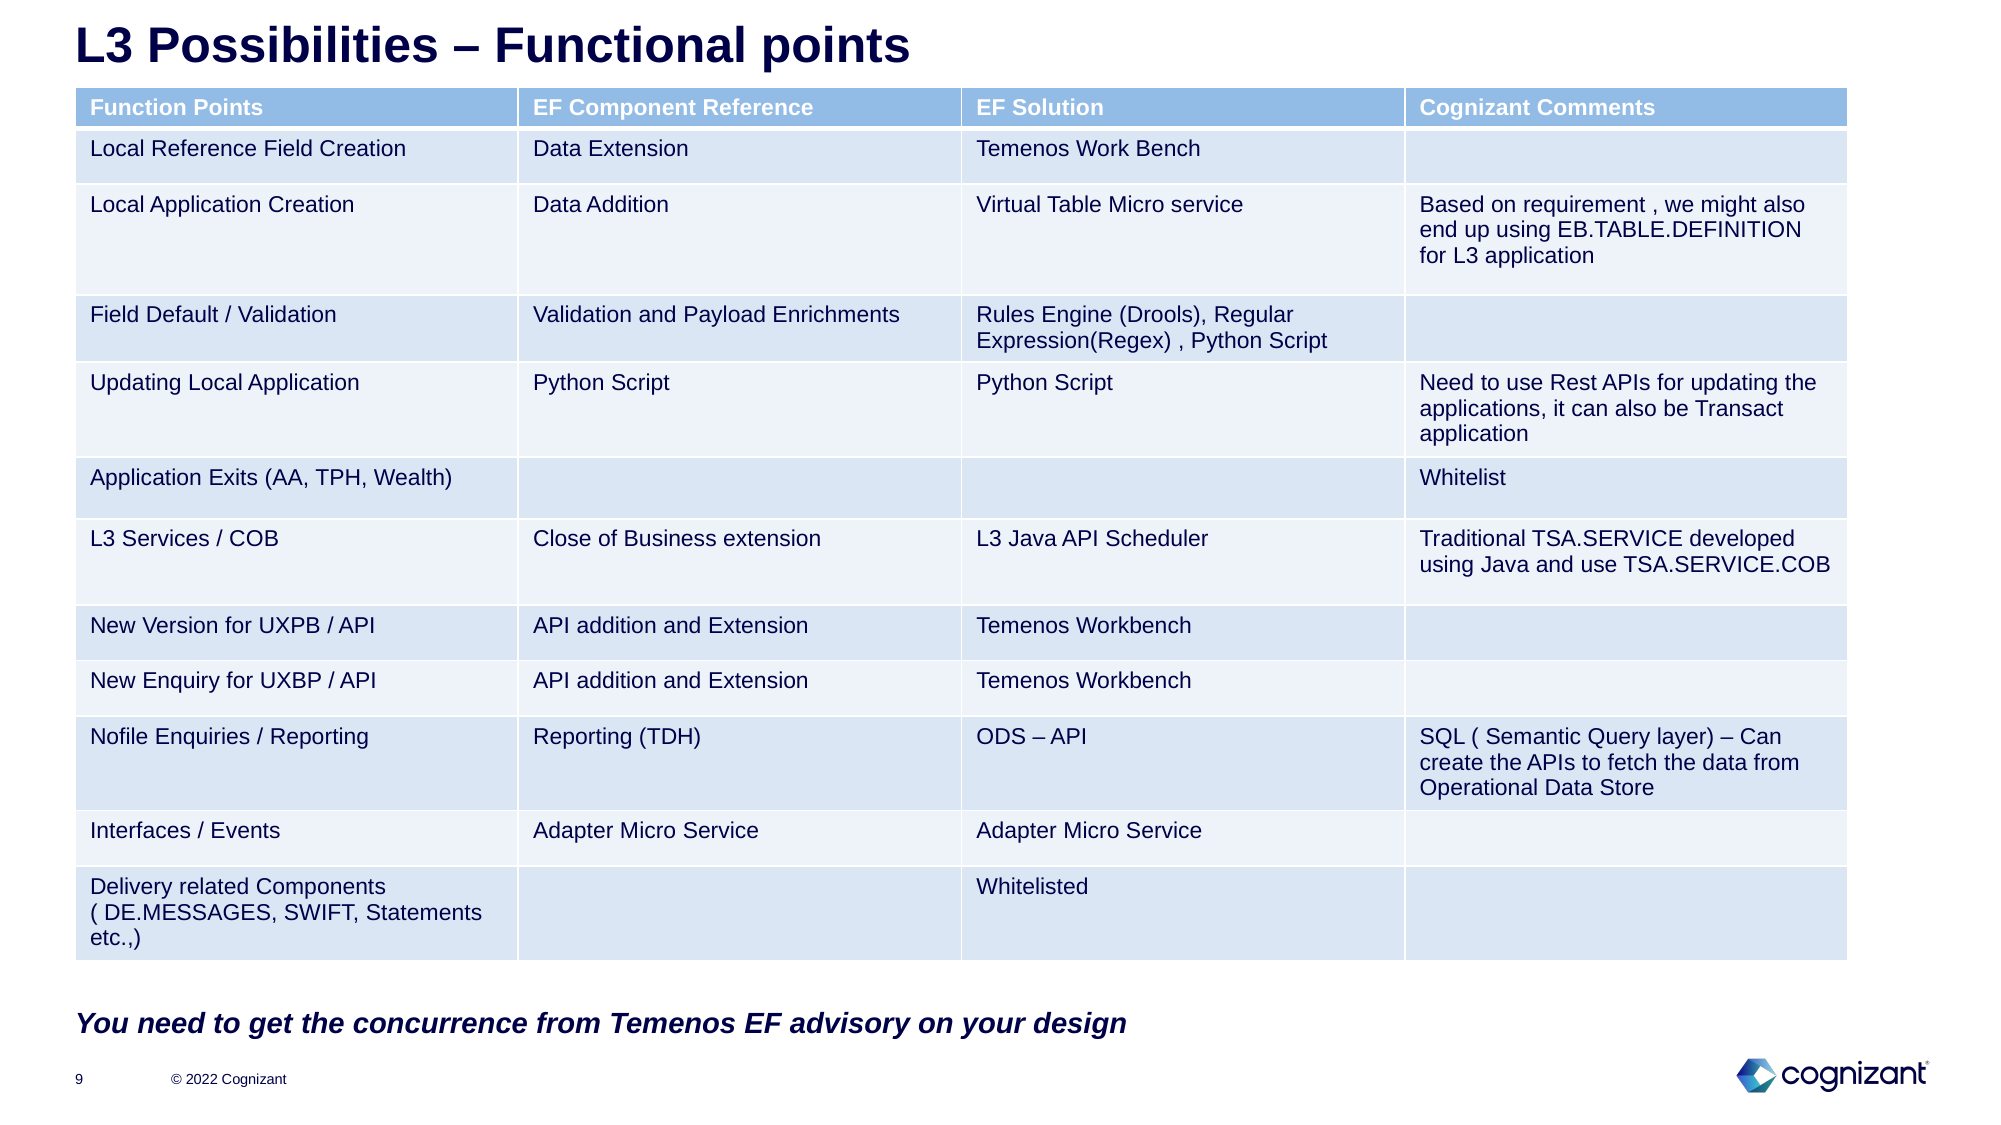

# L3 Possibilities – Functional points
| Function Points | EF Component Reference | EF Solution | Cognizant Comments |
| --- | --- | --- | --- |
| Local Reference Field Creation | Data Extension | Temenos Work Bench |  |
| Local Application Creation | Data Addition | Virtual Table Micro service | Based on requirement , we might also end up using EB.TABLE.DEFINITION for L3 application |
| Field Default / Validation | Validation and Payload Enrichments | Rules Engine (Drools), Regular Expression(Regex) , Python Script |  |
| Updating Local Application | Python Script | Python Script | Need to use Rest APIs for updating the applications, it can also be Transact application |
| Application Exits (AA, TPH, Wealth) |  |  | Whitelist |
| L3 Services / COB | Close of Business extension | L3 Java API Scheduler | Traditional TSA.SERVICE developed using Java and use TSA.SERVICE.COB |
| New Version for UXPB / API | API addition and Extension | Temenos Workbench |  |
| New Enquiry for UXBP / API | API addition and Extension | Temenos Workbench |  |
| Nofile Enquiries / Reporting | Reporting (TDH) | ODS – API | SQL ( Semantic Query layer) – Can create the APIs to fetch the data from Operational Data Store |
| Interfaces / Events | Adapter Micro Service | Adapter Micro Service |  |
| Delivery related Components ( DE.MESSAGES, SWIFT, Statements etc.,) |  | Whitelisted |  |
You need to get the concurrence from Temenos EF advisory on your design
9
© 2022 Cognizant